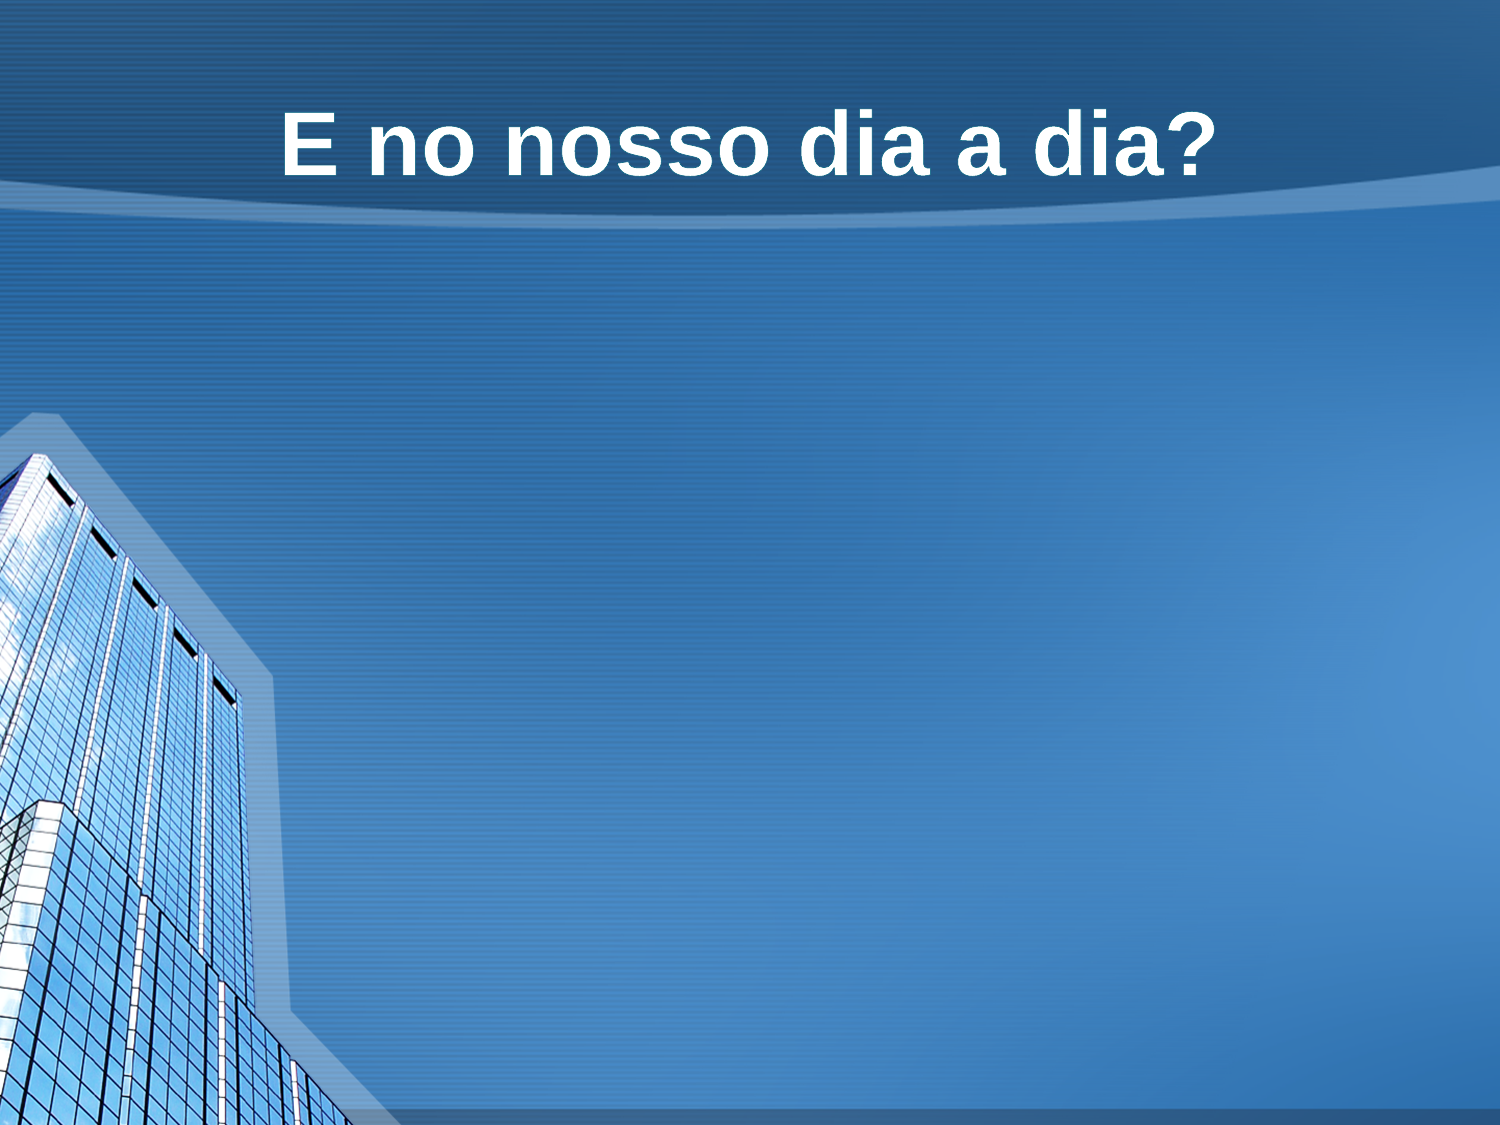

# E no nosso dia a dia?